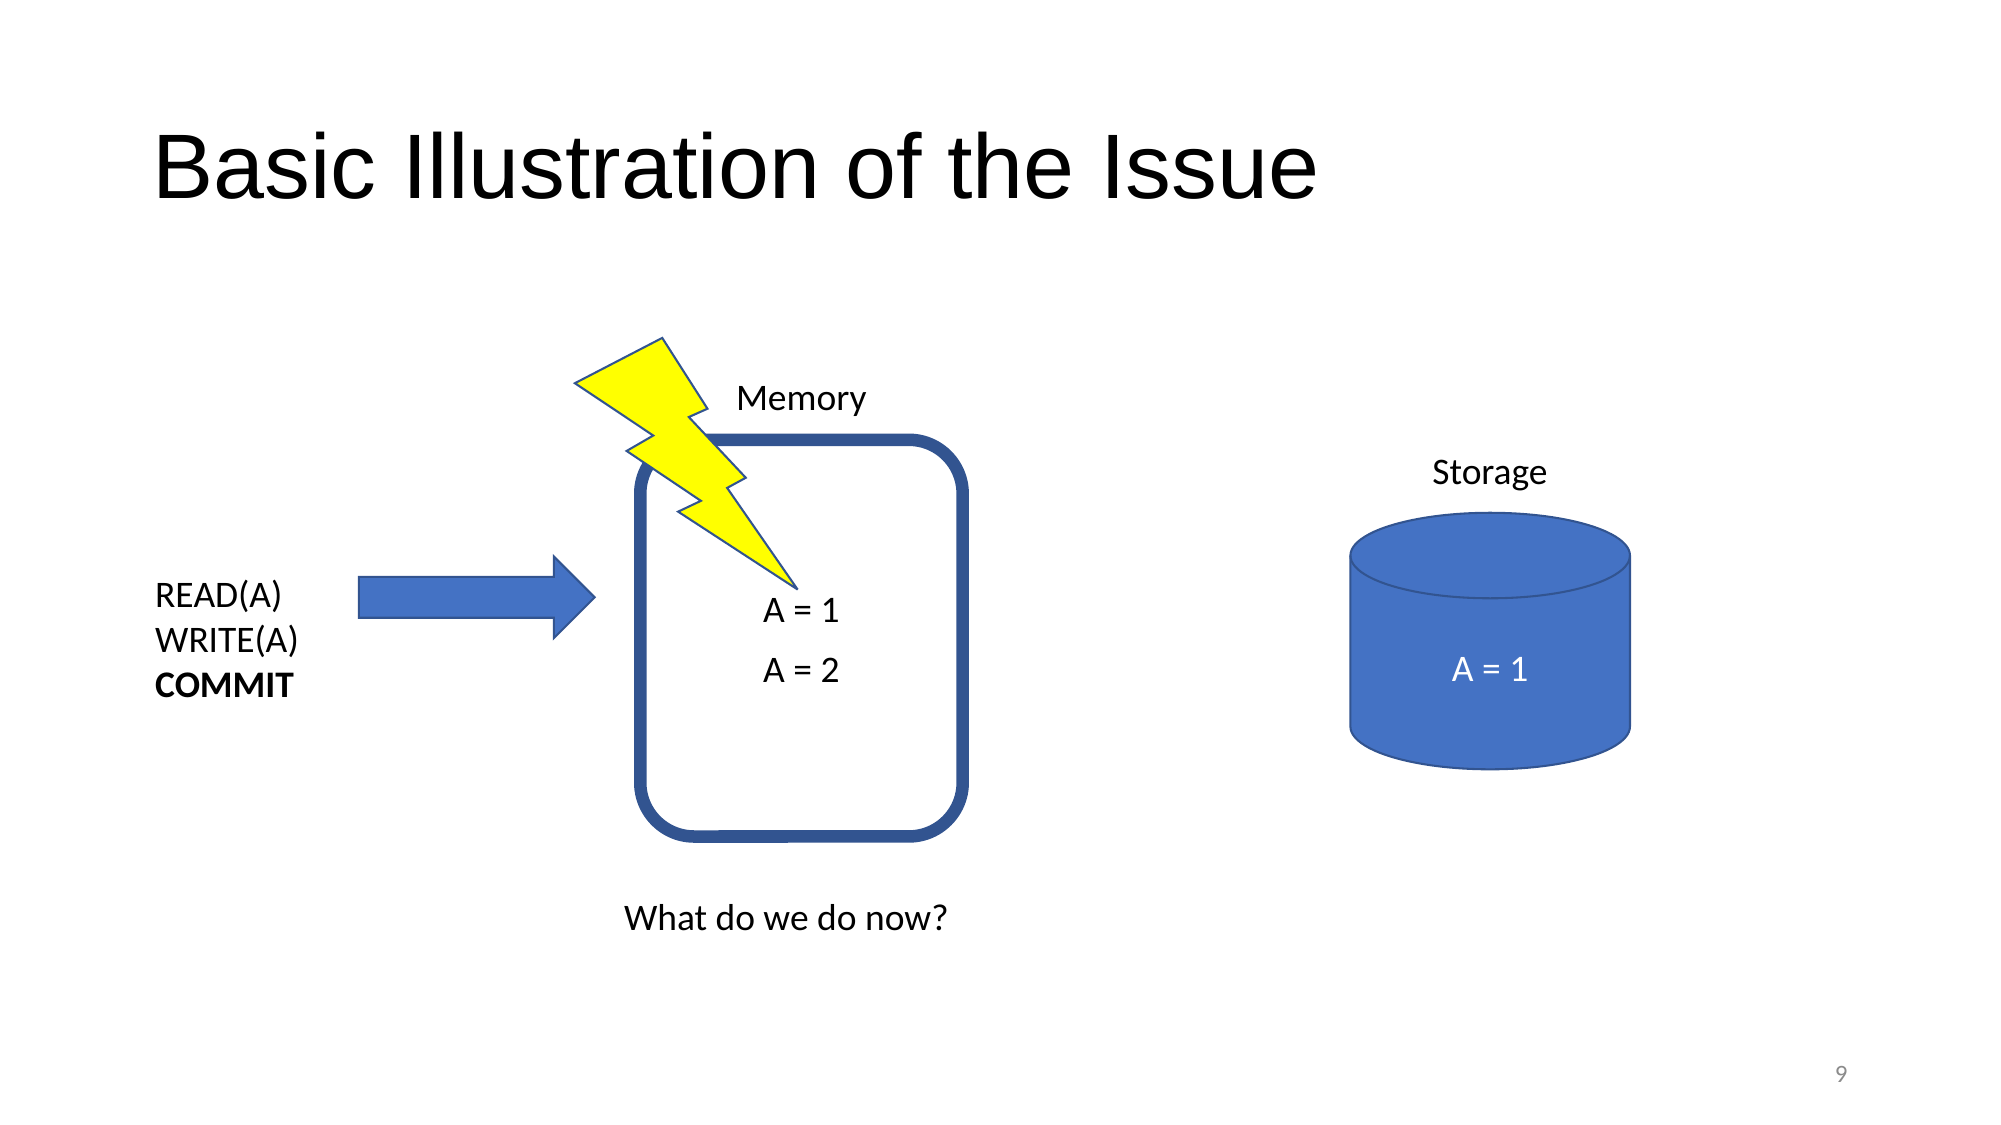

# Basic Illustration of the Issue

Memory

Storage

READ(A)
WRITE(A)
COMMIT
A = 1
A = 1
A = 2
What do we do now?
9